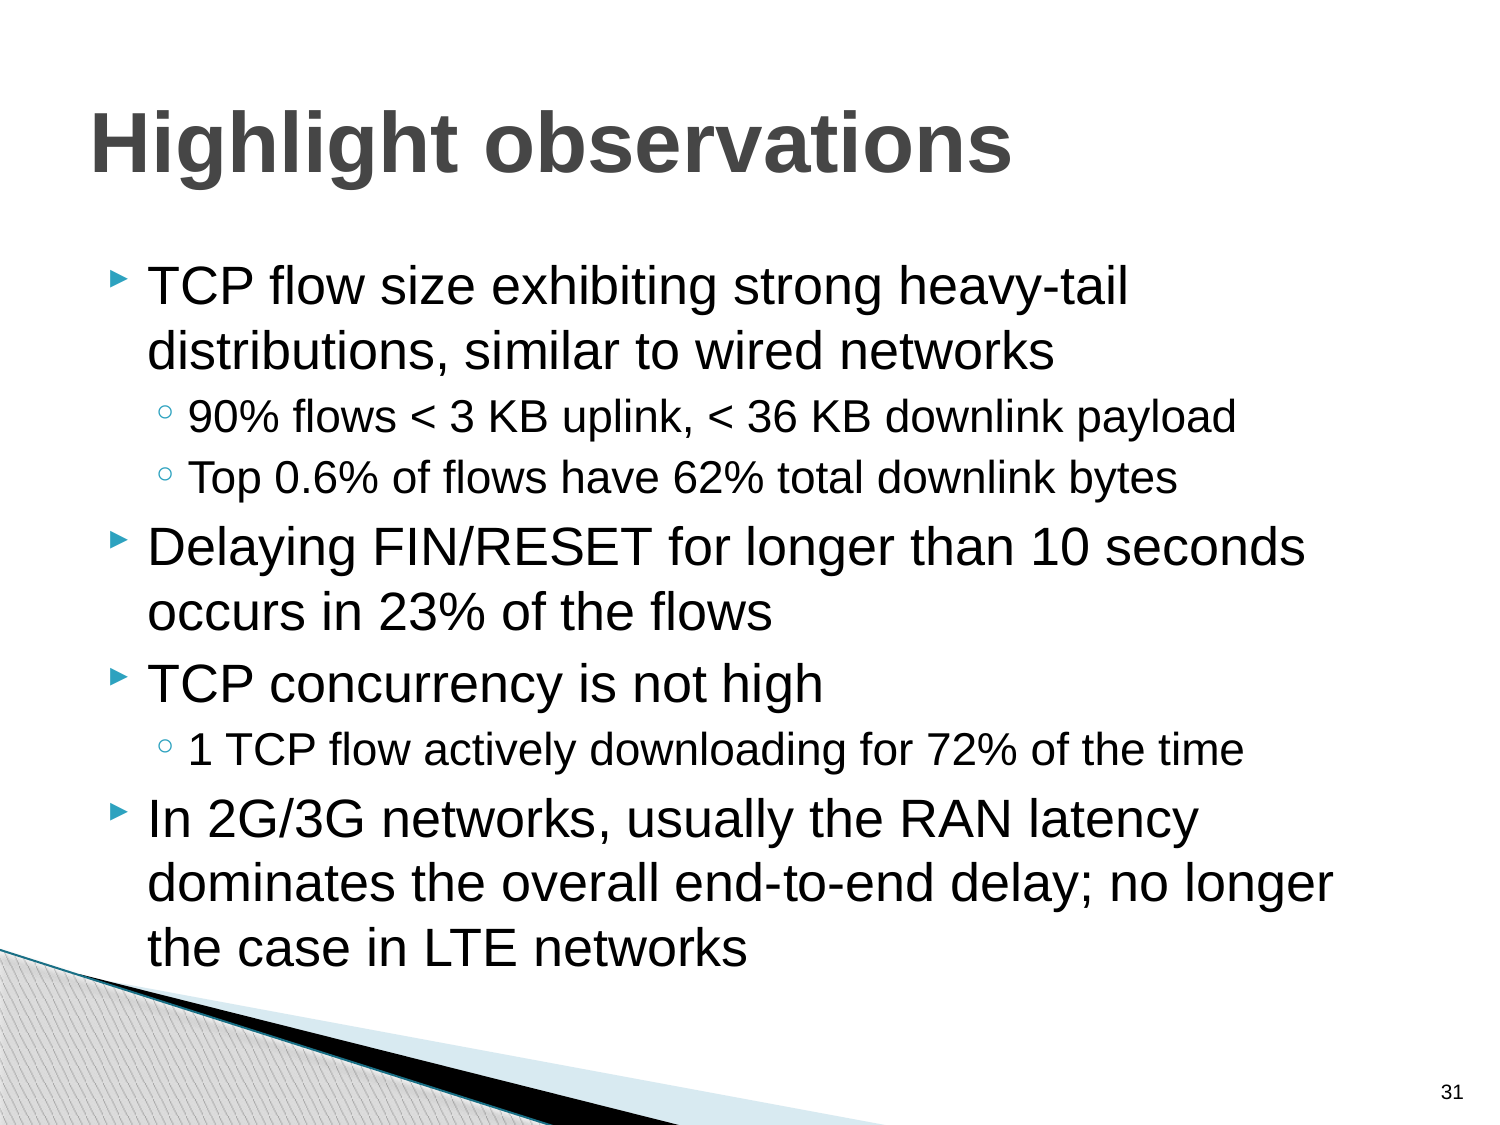

# Highlight observations
TCP flow size exhibiting strong heavy-tail distributions, similar to wired networks
90% flows < 3 KB uplink, < 36 KB downlink payload
Top 0.6% of flows have 62% total downlink bytes
Delaying FIN/RESET for longer than 10 seconds occurs in 23% of the flows
TCP concurrency is not high
1 TCP flow actively downloading for 72% of the time
In 2G/3G networks, usually the RAN latency dominates the overall end-to-end delay; no longer the case in LTE networks

31